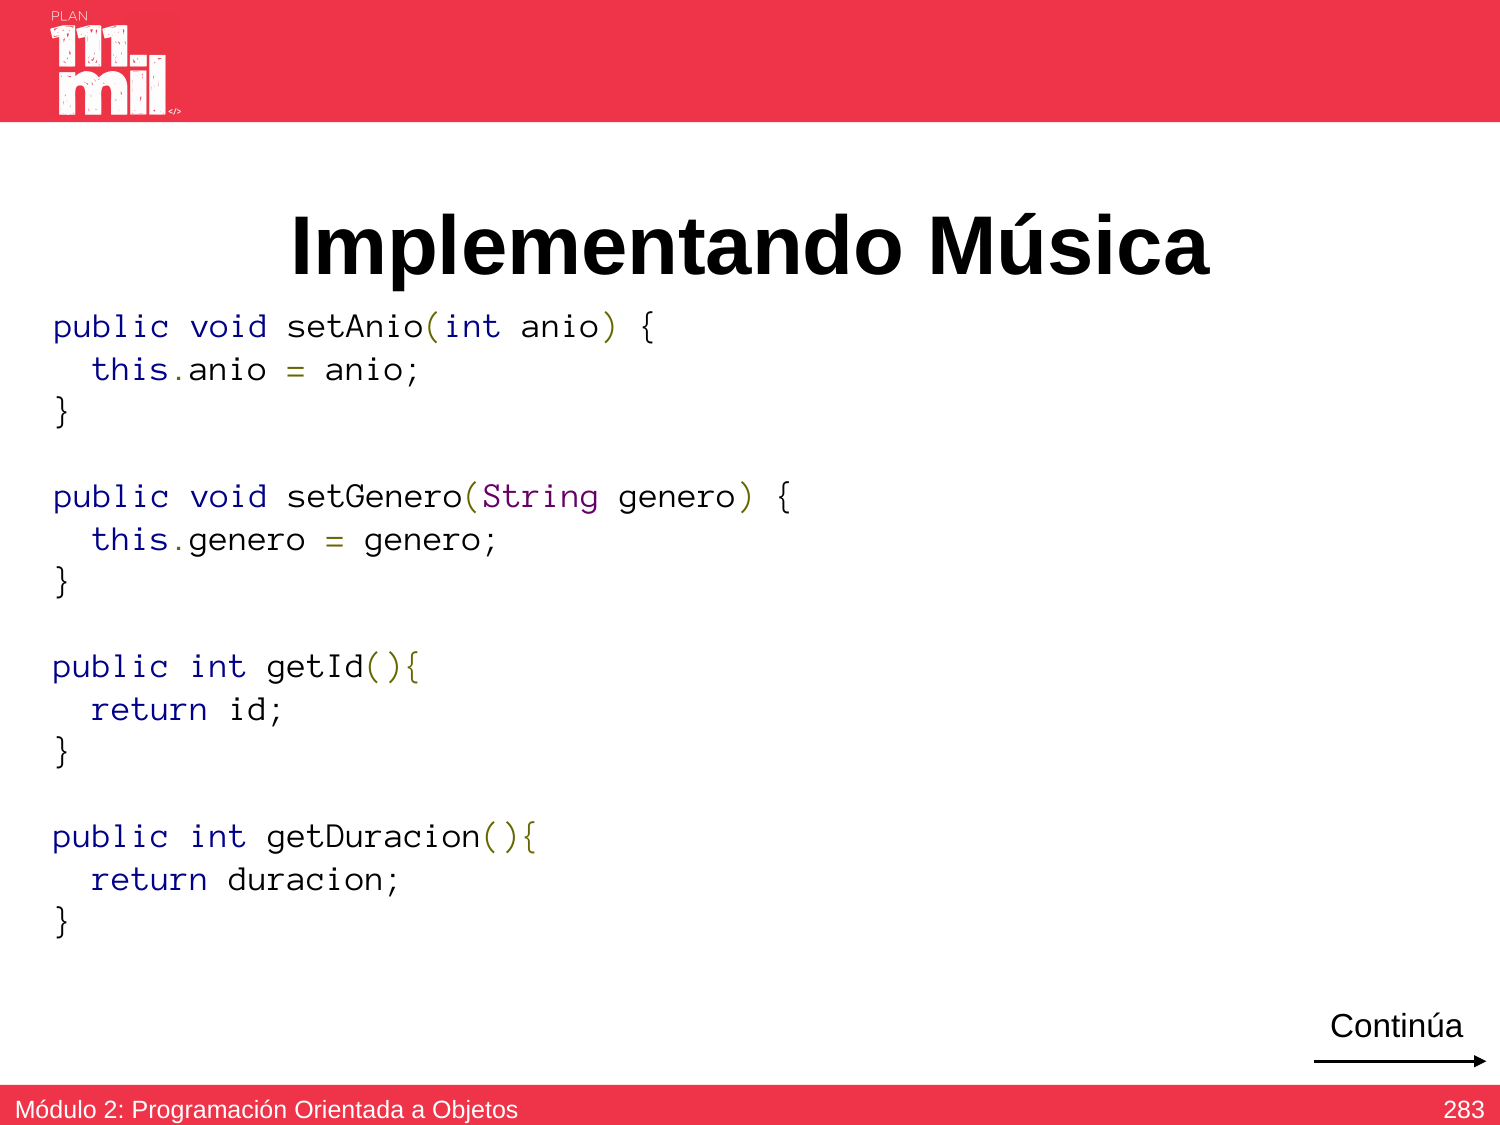

# Implementando Música
     public void setAnio(int anio) {
    this.anio = anio;
  }
     public void setGenero(String genero) {
    this.genero = genero;
  }

  public int getId(){
    return id;
  }

  public int getDuracion(){
    return duracion;
  }

Continúa
283
Módulo 2: Programación Orientada a Objetos